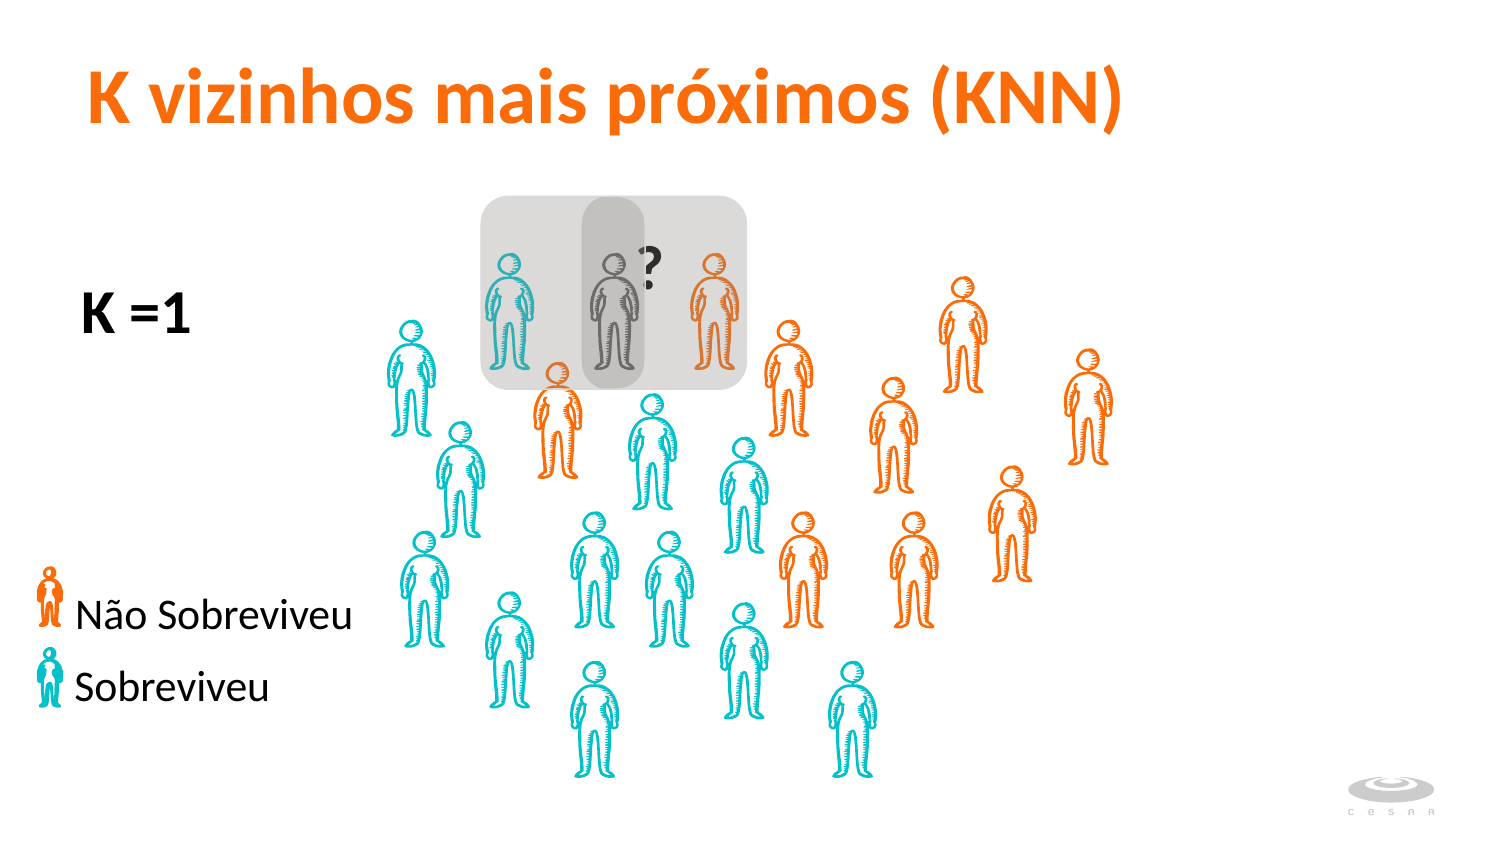

# K vizinhos mais próximos (KNN)

?

K =1

Não Sobreviveu

Sobreviveu